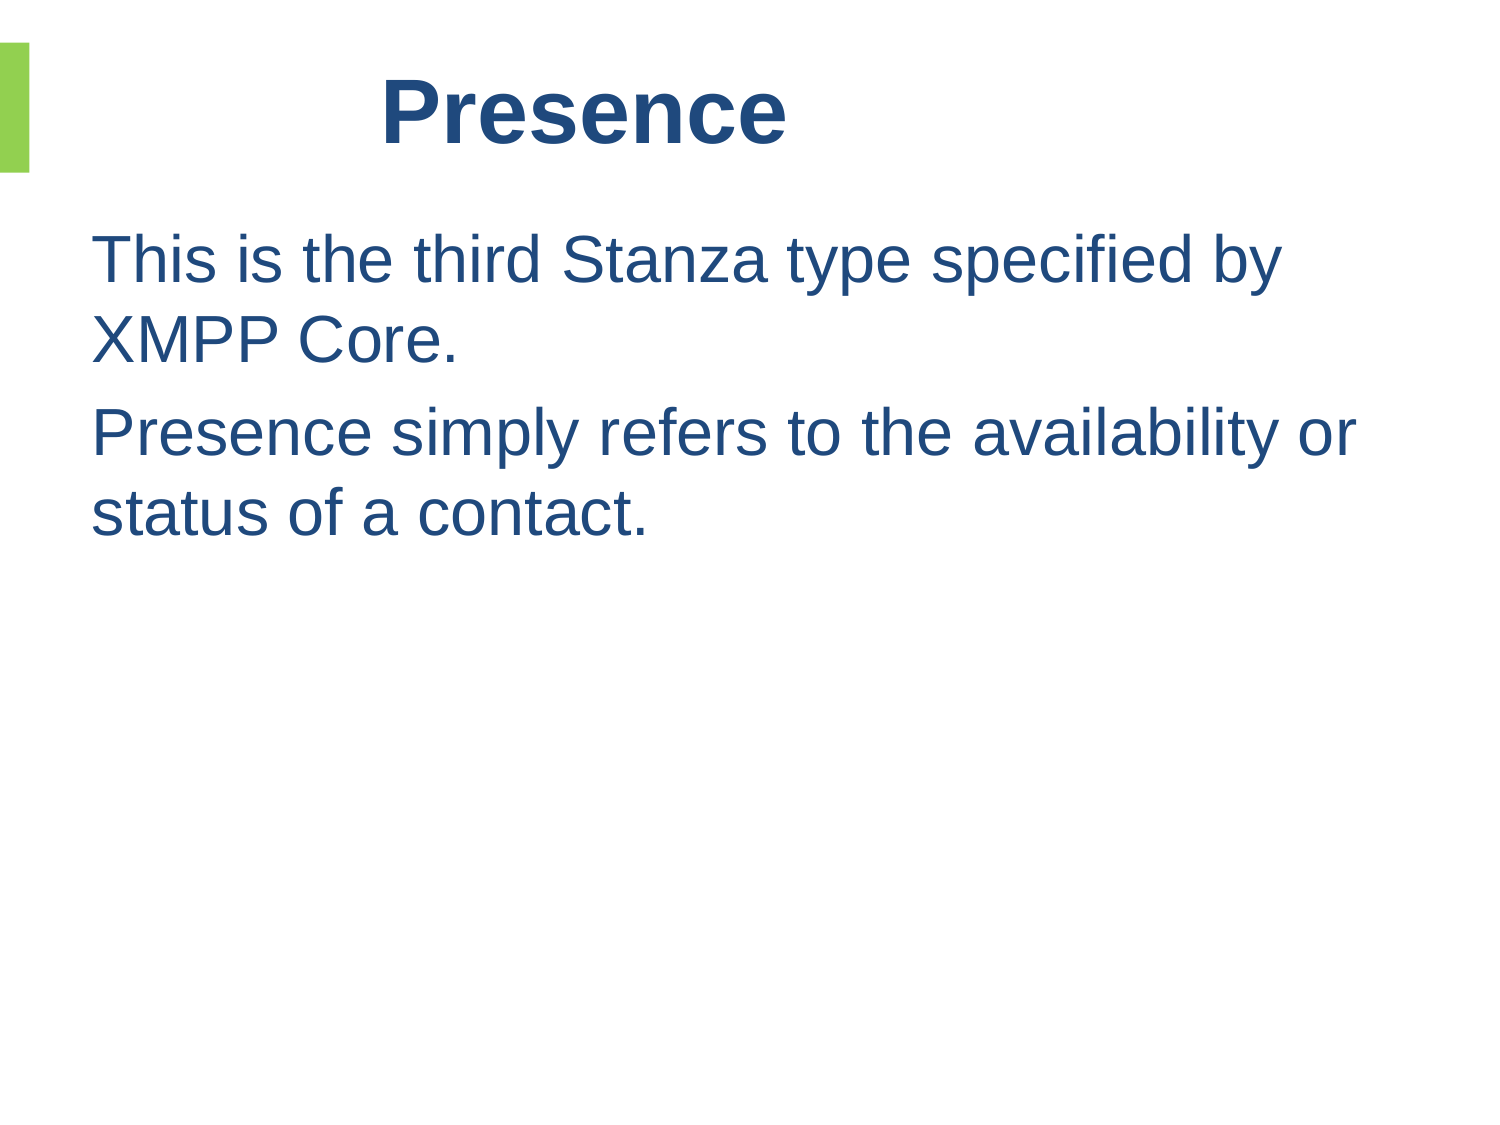

# Presence
This is the third Stanza type specified by XMPP Core.
Presence simply refers to the availability or status of a contact.